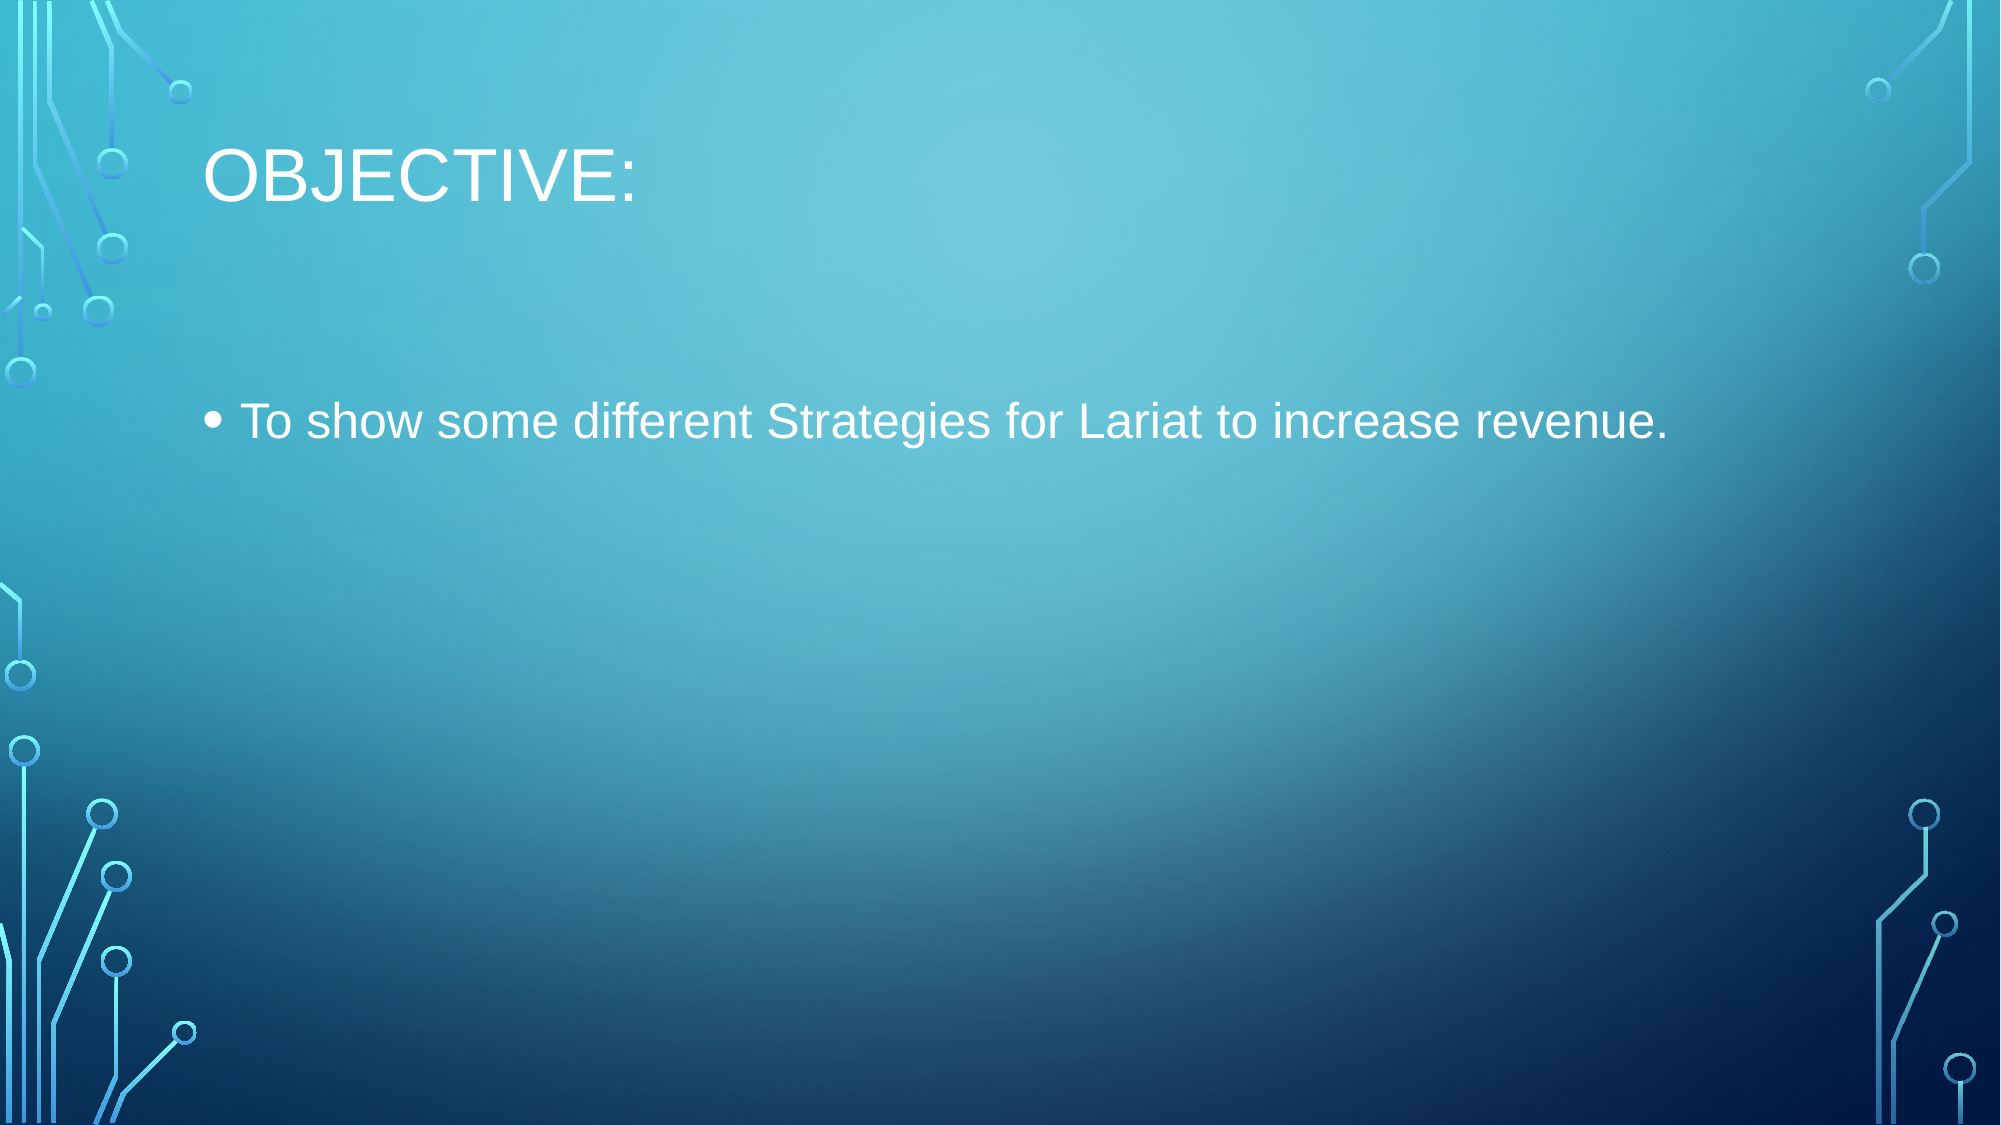

# Objective:
To show some different Strategies for Lariat to increase revenue.